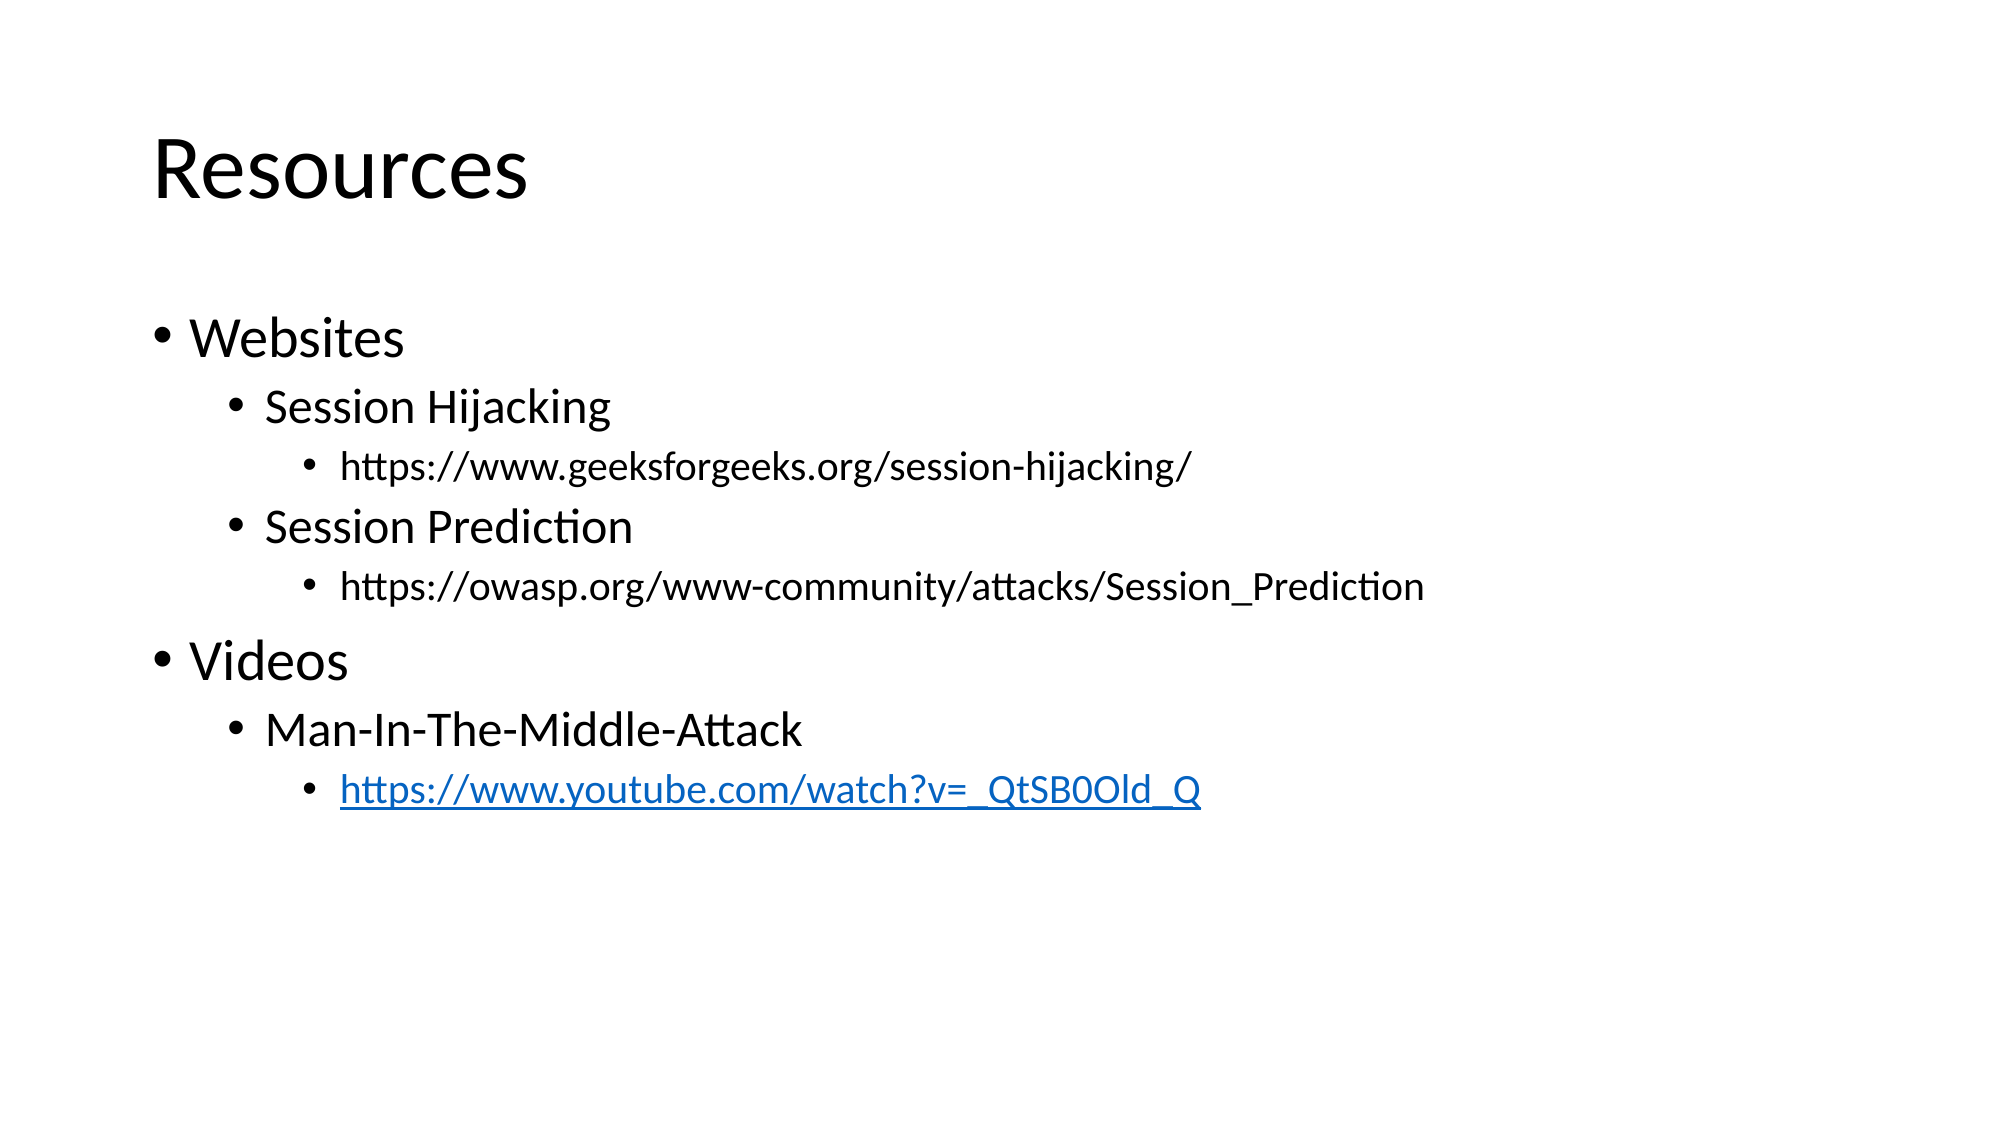

# Resources
Websites
Session Hijacking
https://www.geeksforgeeks.org/session-hijacking/
Session Prediction
https://owasp.org/www-community/attacks/Session_Prediction
Videos
Man-In-The-Middle-Attack
https://www.youtube.com/watch?v=_QtSB0Old_Q